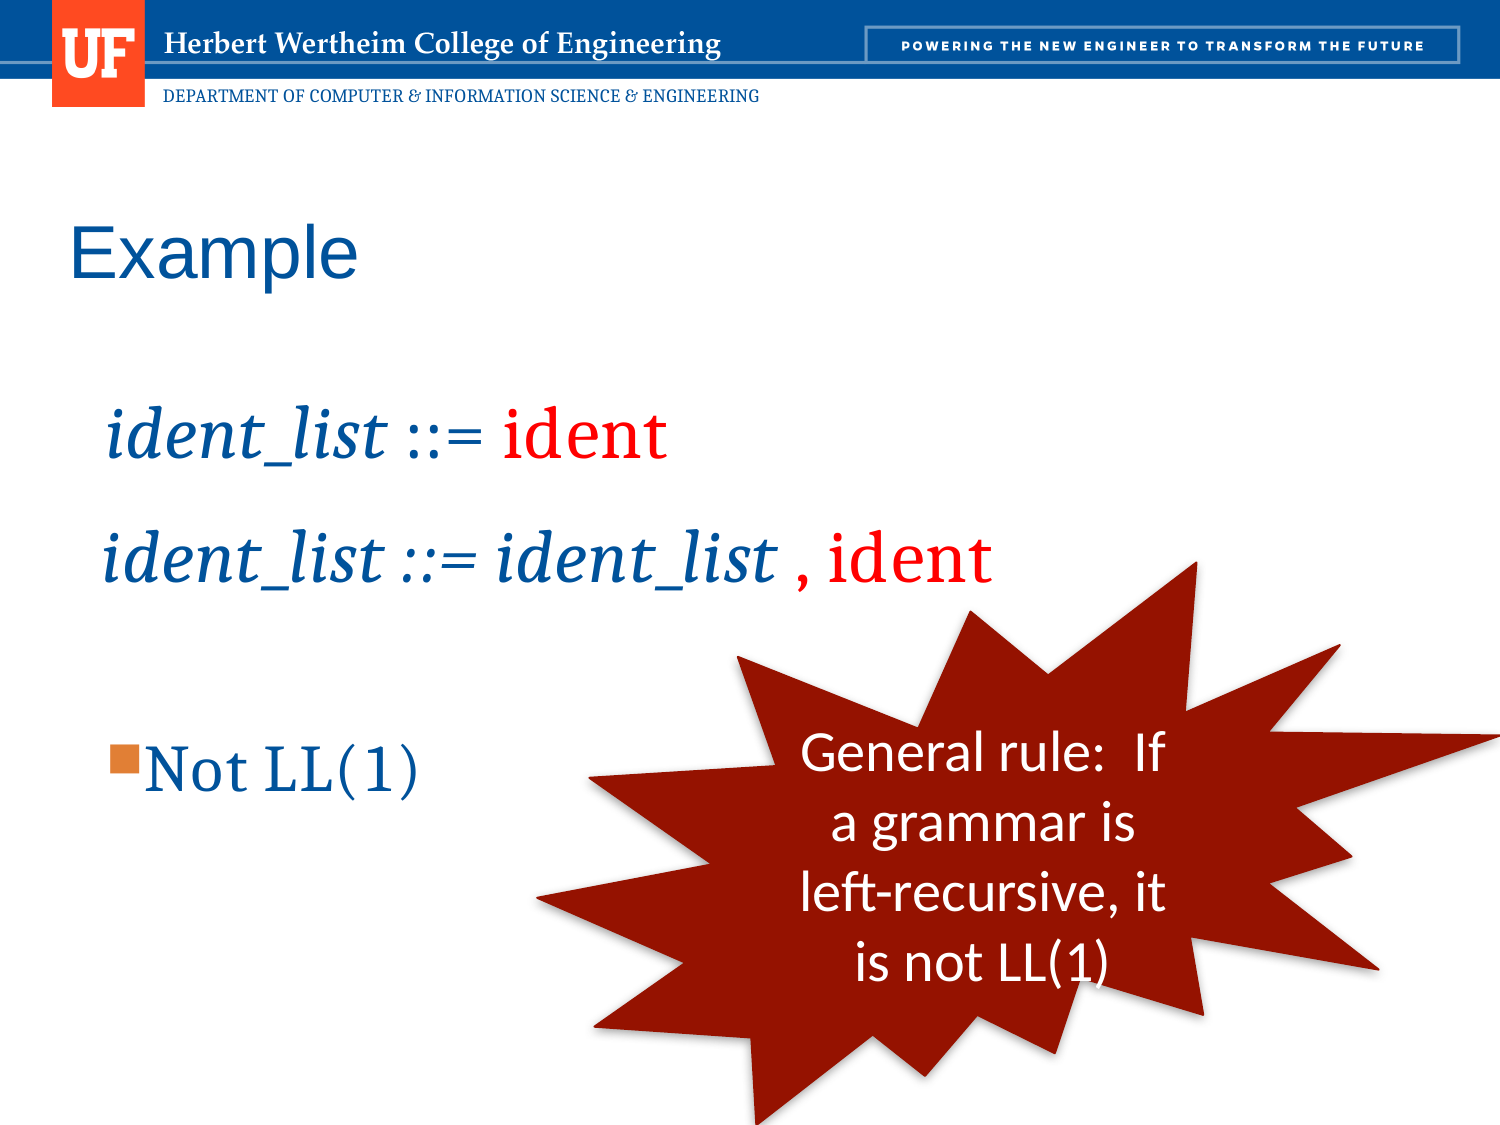

102
# Example
  ident_list ::= ident
  ident_list ::= ident_list , ident

Not LL(1)
General rule:  If a grammar is left-recursive, it is not LL(1)